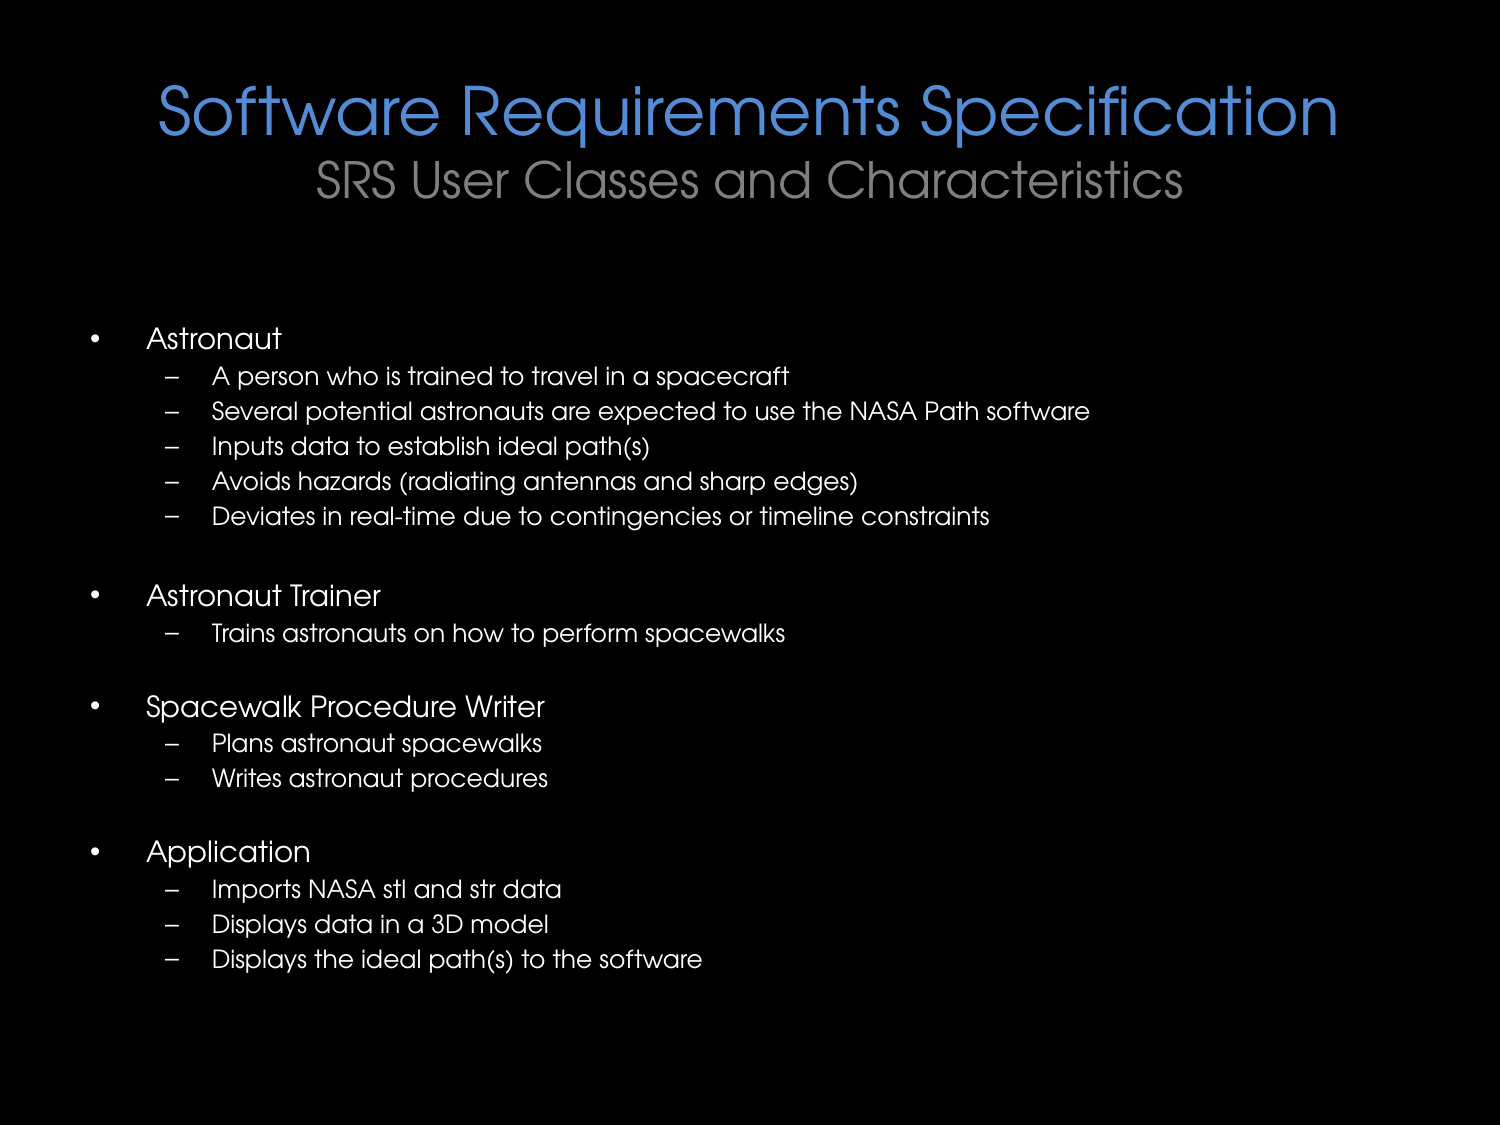

# Software Requirements Specification SRS User Classes and Characteristics

Astronaut
A person who is trained to travel in a spacecraft
Several potential astronauts are expected to use the NASA Path software
Inputs data to establish ideal path(s)
Avoids hazards (radiating antennas and sharp edges)
Deviates in real-time due to contingencies or timeline constraints

Astronaut Trainer
Trains astronauts on how to perform spacewalks

Spacewalk Procedure Writer
Plans astronaut spacewalks
Writes astronaut procedures

Application
Imports NASA stl and str data
Displays data in a 3D model
Displays the ideal path(s) to the software